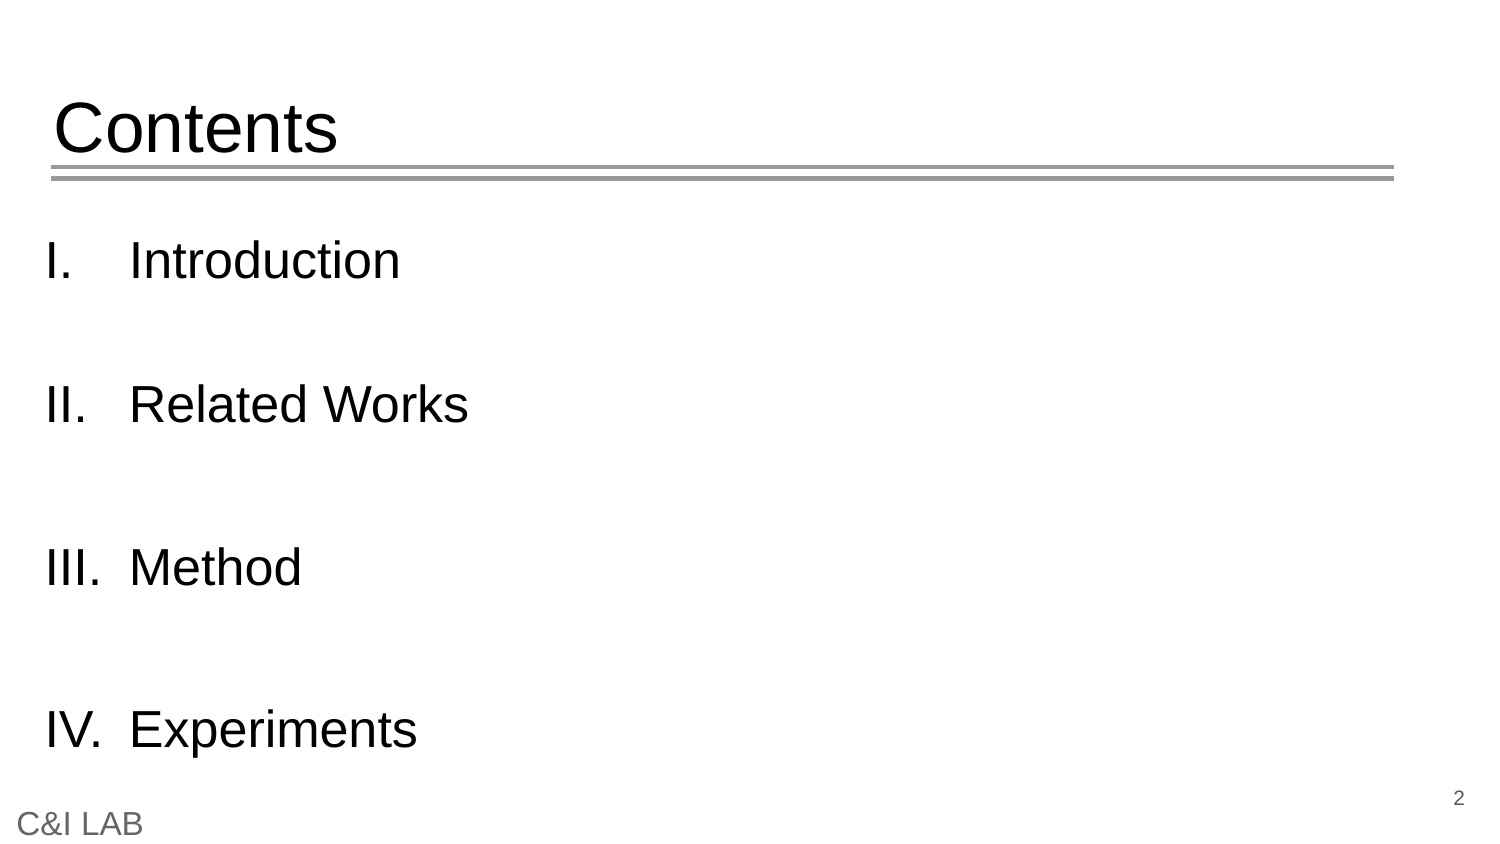

# Contents
Introduction
Related Works
Method
Experiments
2
C&I LAB